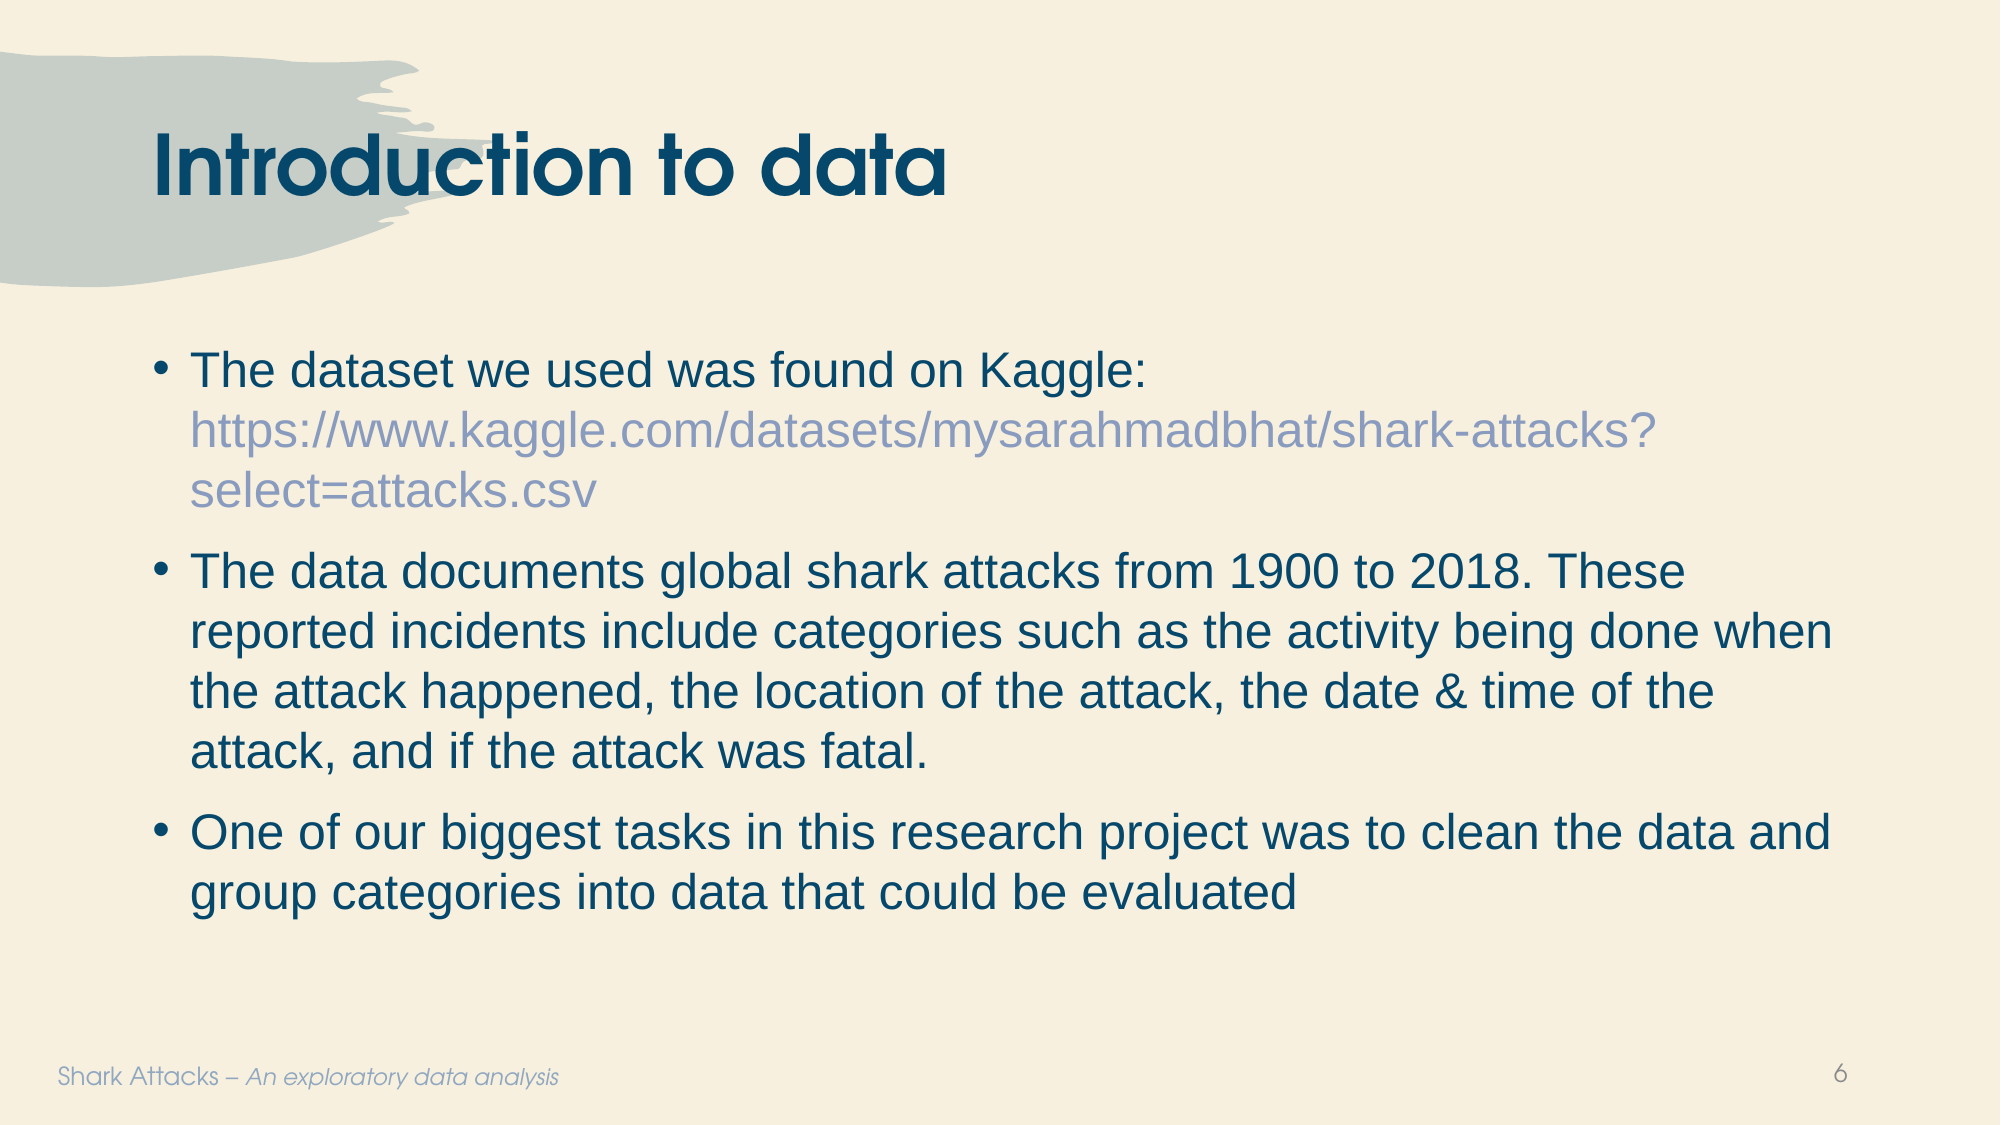

# Introduction to data
The dataset we used was found on Kaggle: https://www.kaggle.com/datasets/mysarahmadbhat/shark-attacks?select=attacks.csv
The data documents global shark attacks from 1900 to 2018. These reported incidents include categories such as the activity being done when the attack happened, the location of the attack, the date & time of the attack, and if the attack was fatal.
One of our biggest tasks in this research project was to clean the data and group categories into data that could be evaluated
6
Shark Attacks – An exploratory data analysis